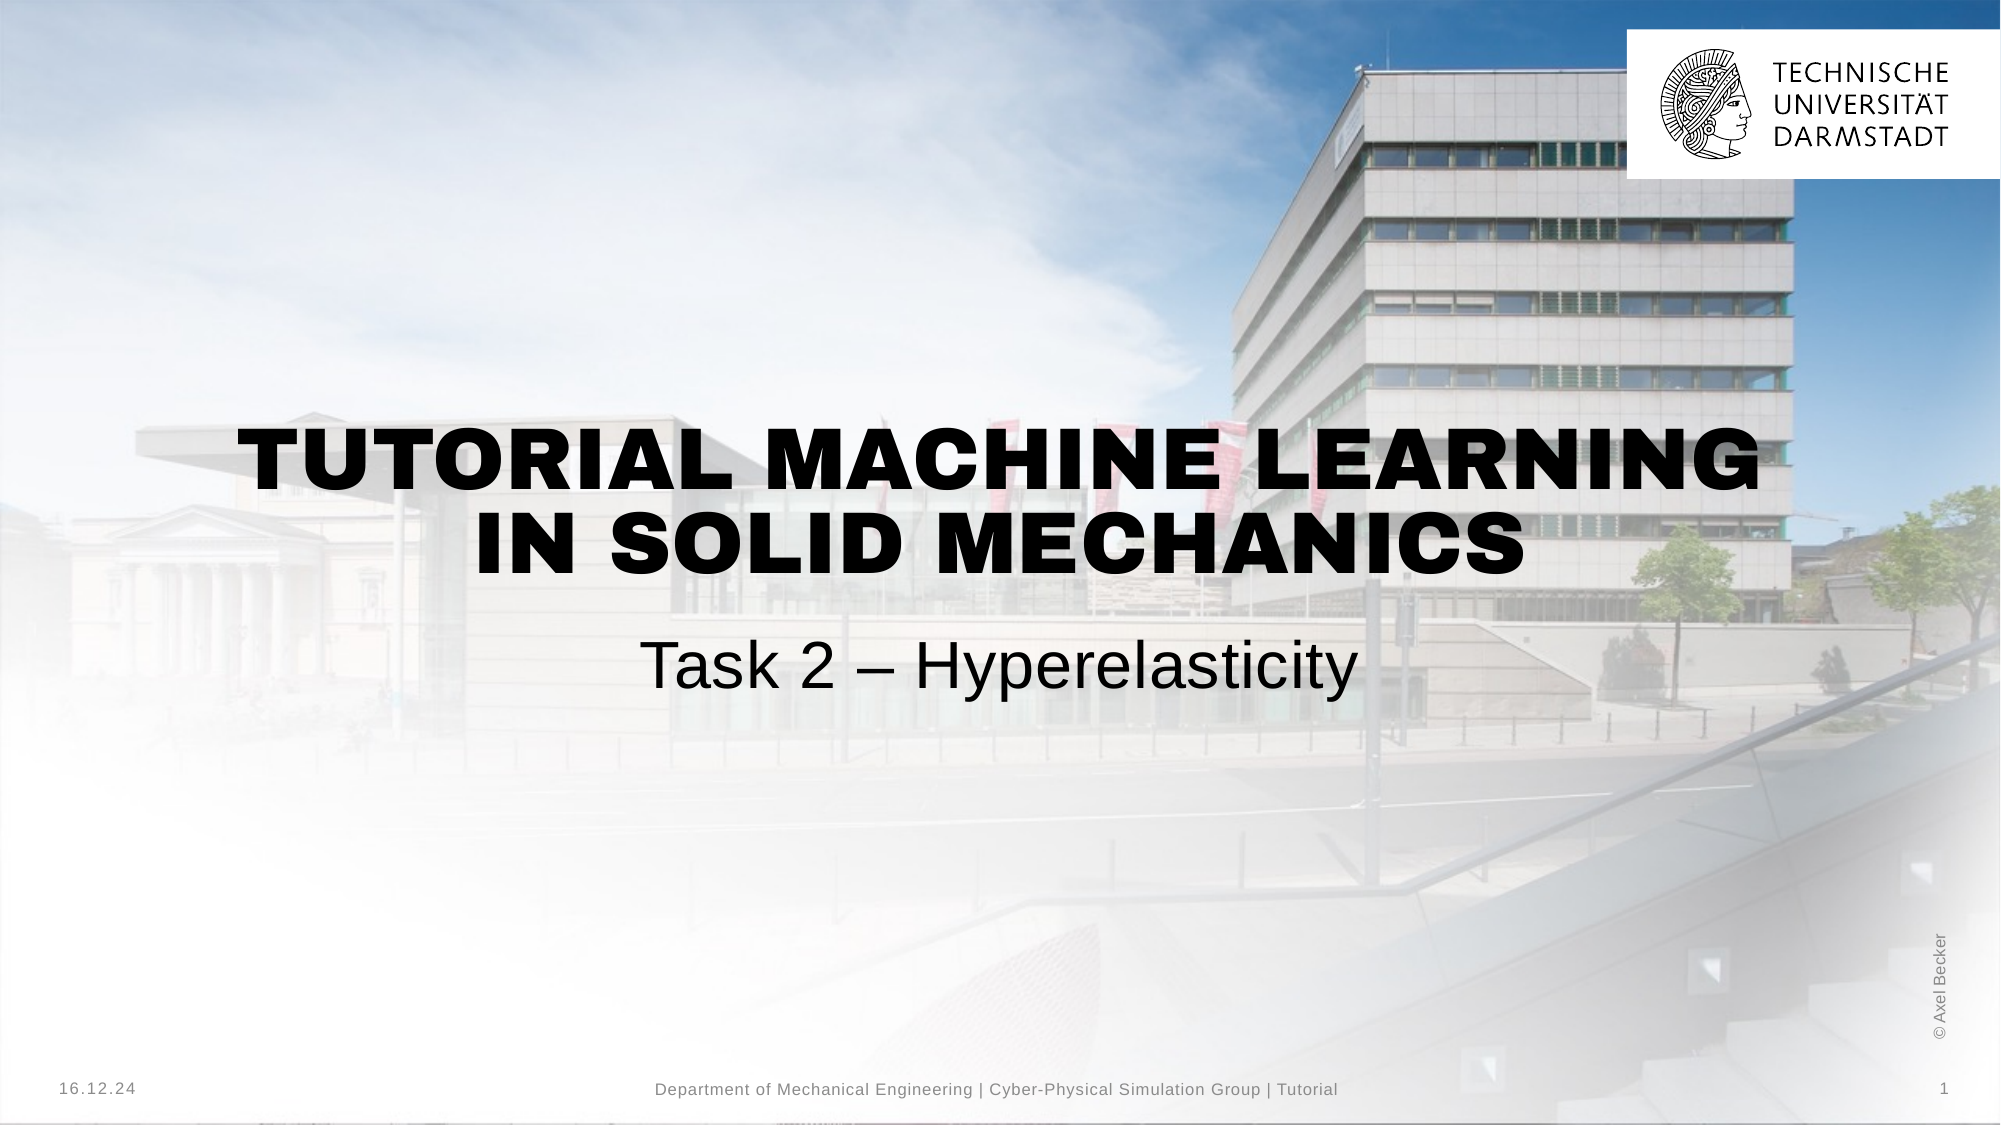

# Tutorial machine learning in solid mechanics
Task 2 – Hyperelasticity
16.12.24
1